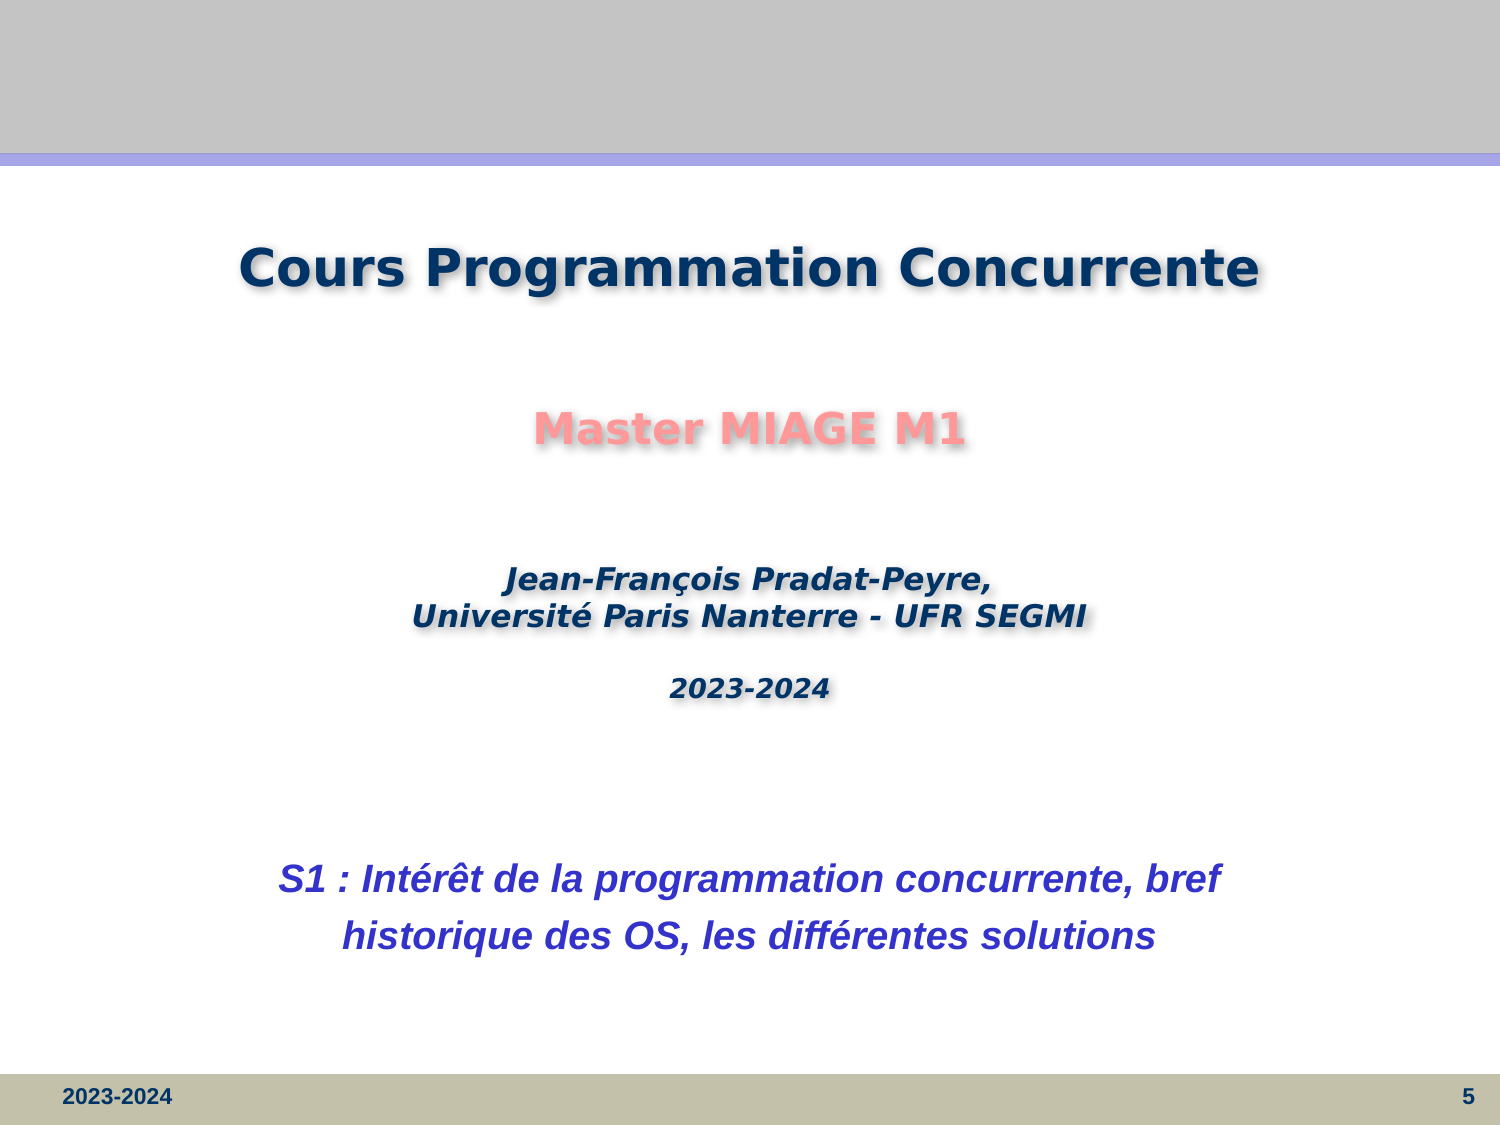

# Cours Programmation Concurrente Master MIAGE M1 Jean-François Pradat-Peyre, Université Paris Nanterre - UFR SEGMI 2023-2024

S1 : Intérêt de la programmation concurrente, bref historique des OS, les différentes solutions